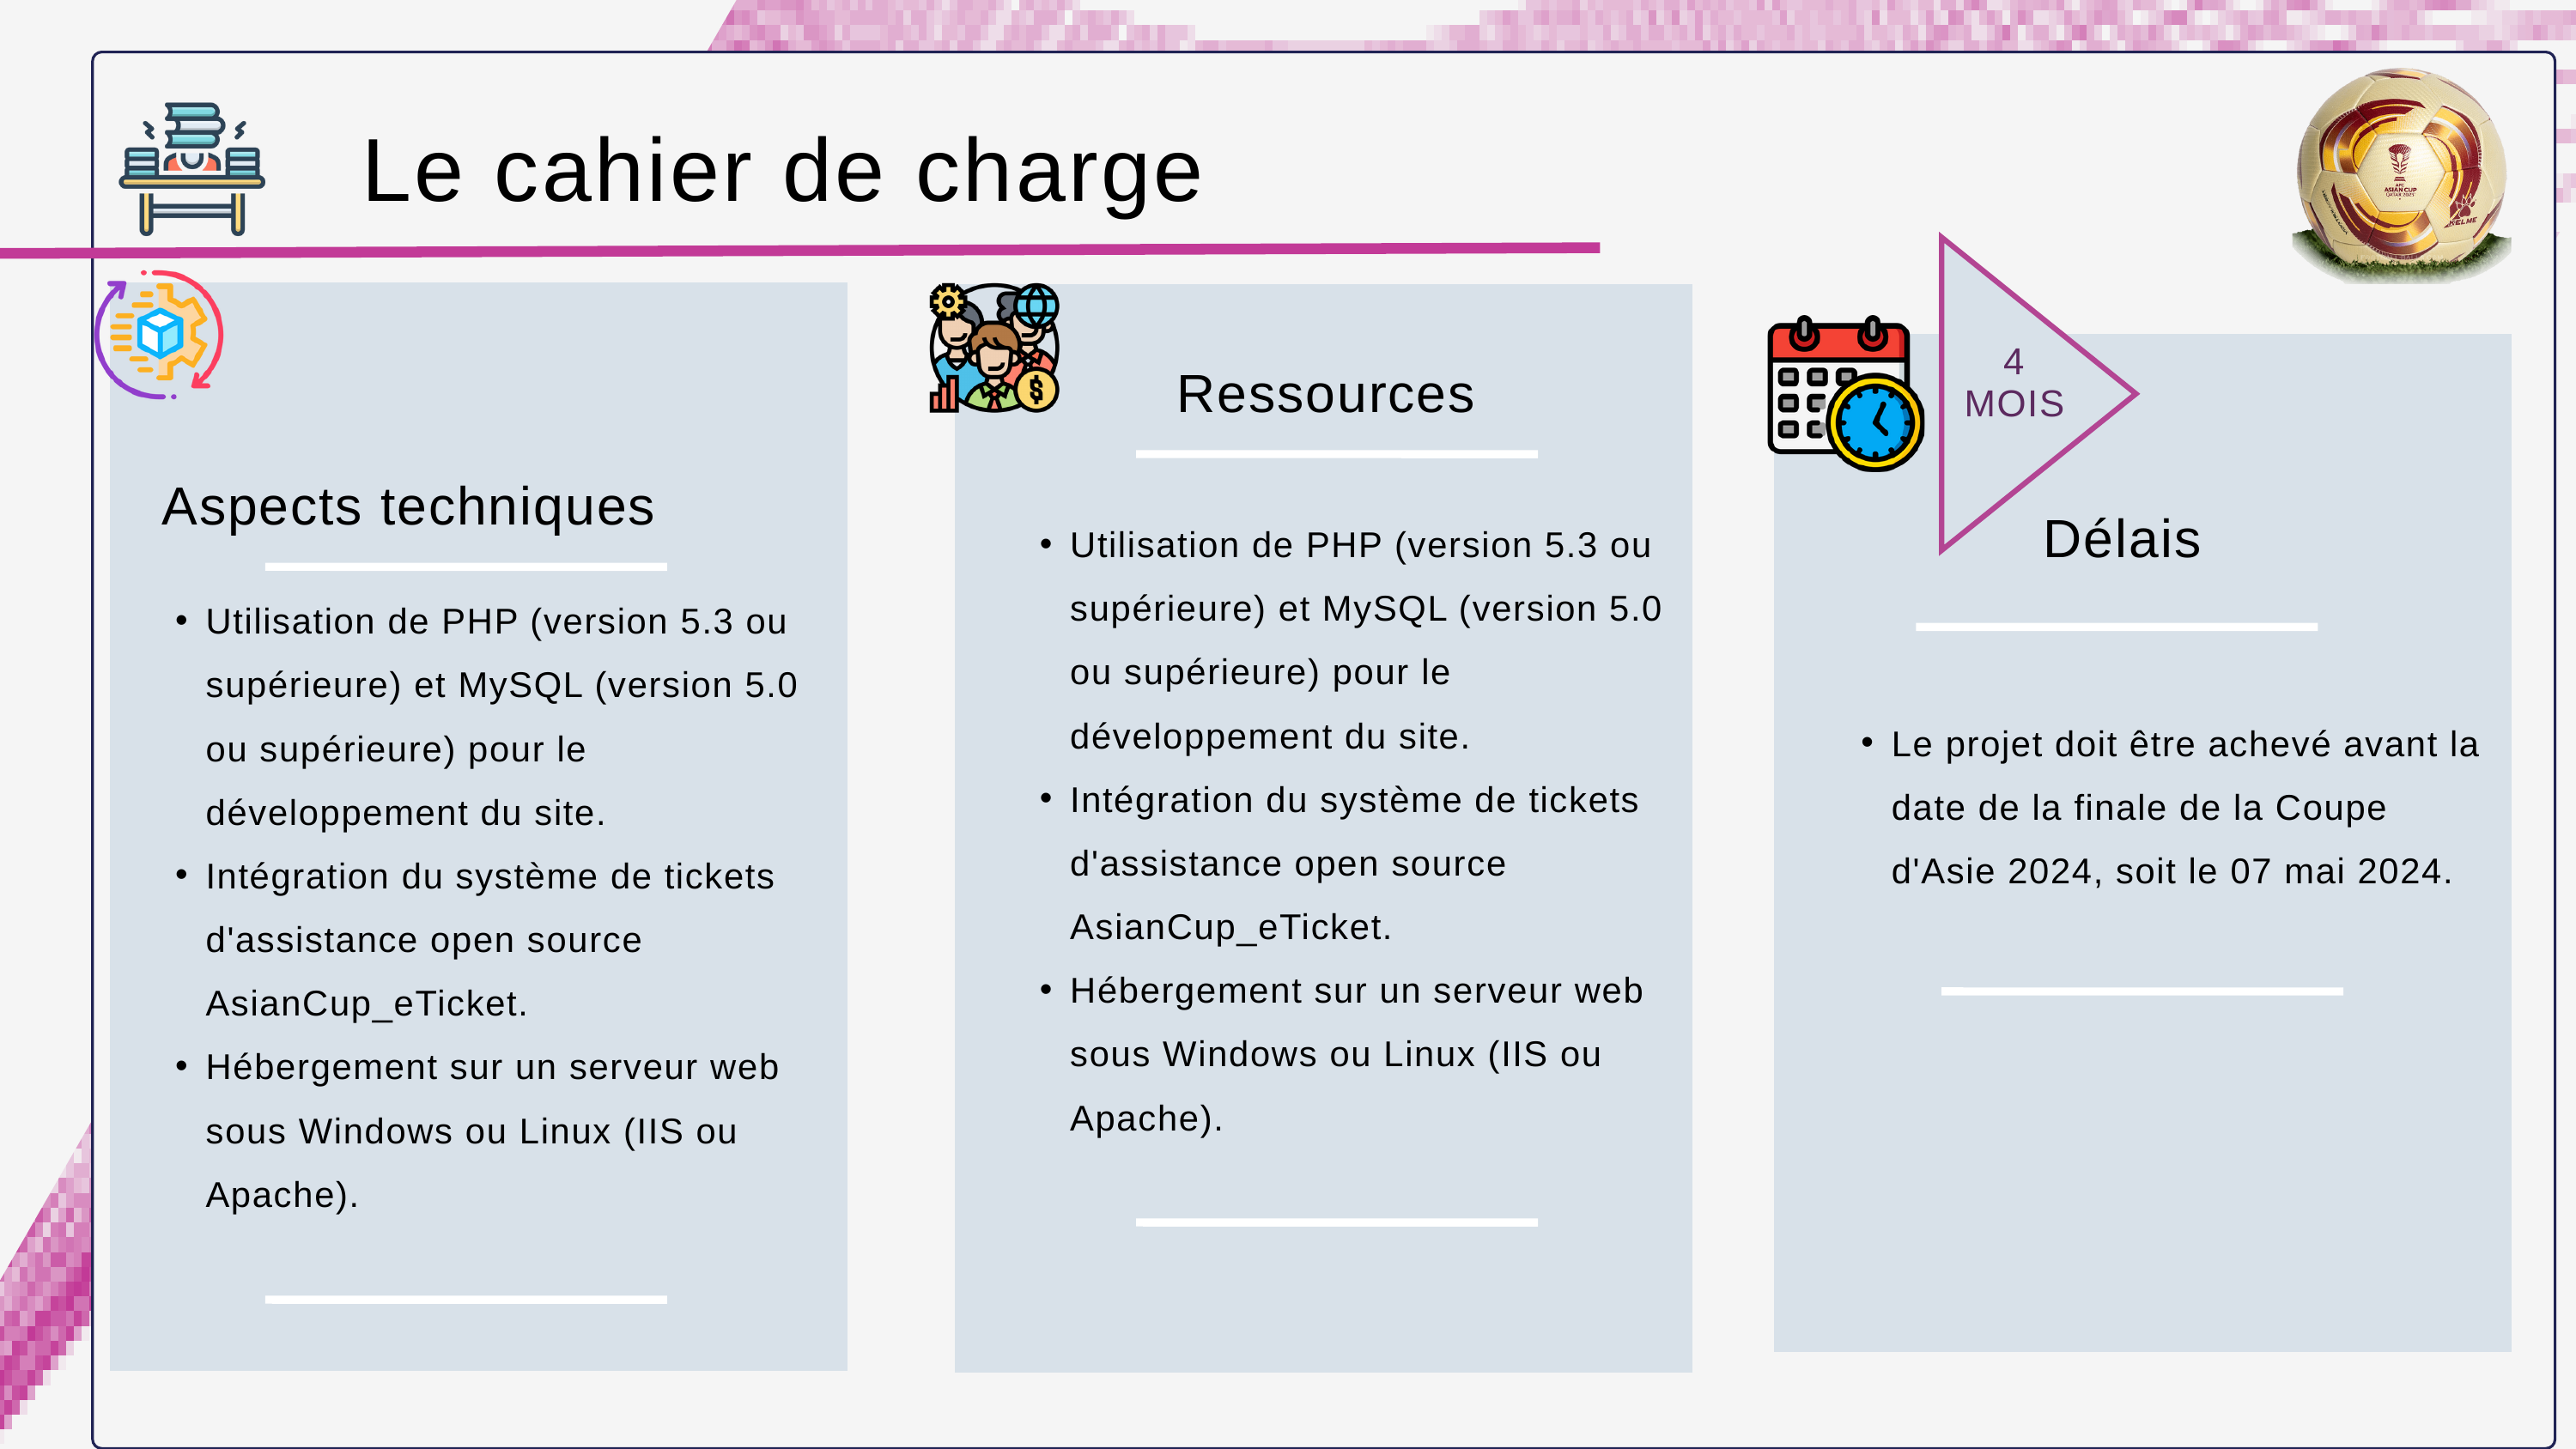

Le cahier de charge

4 MOIS

Ressources

Aspects techniques
Utilisation de PHP (version 5.3 ou supérieure) et MySQL (version 5.0 ou supérieure) pour le développement du site.
Intégration du système de tickets d'assistance open source AsianCup_eTicket.
Hébergement sur un serveur web sous Windows ou Linux (IIS ou Apache).

 Délais

Utilisation de PHP (version 5.3 ou supérieure) et MySQL (version 5.0 ou supérieure) pour le développement du site.
Intégration du système de tickets d'assistance open source AsianCup_eTicket.
Hébergement sur un serveur web sous Windows ou Linux (IIS ou Apache).

Le projet doit être achevé avant la date de la finale de la Coupe d'Asie 2024, soit le 07 mai 2024.